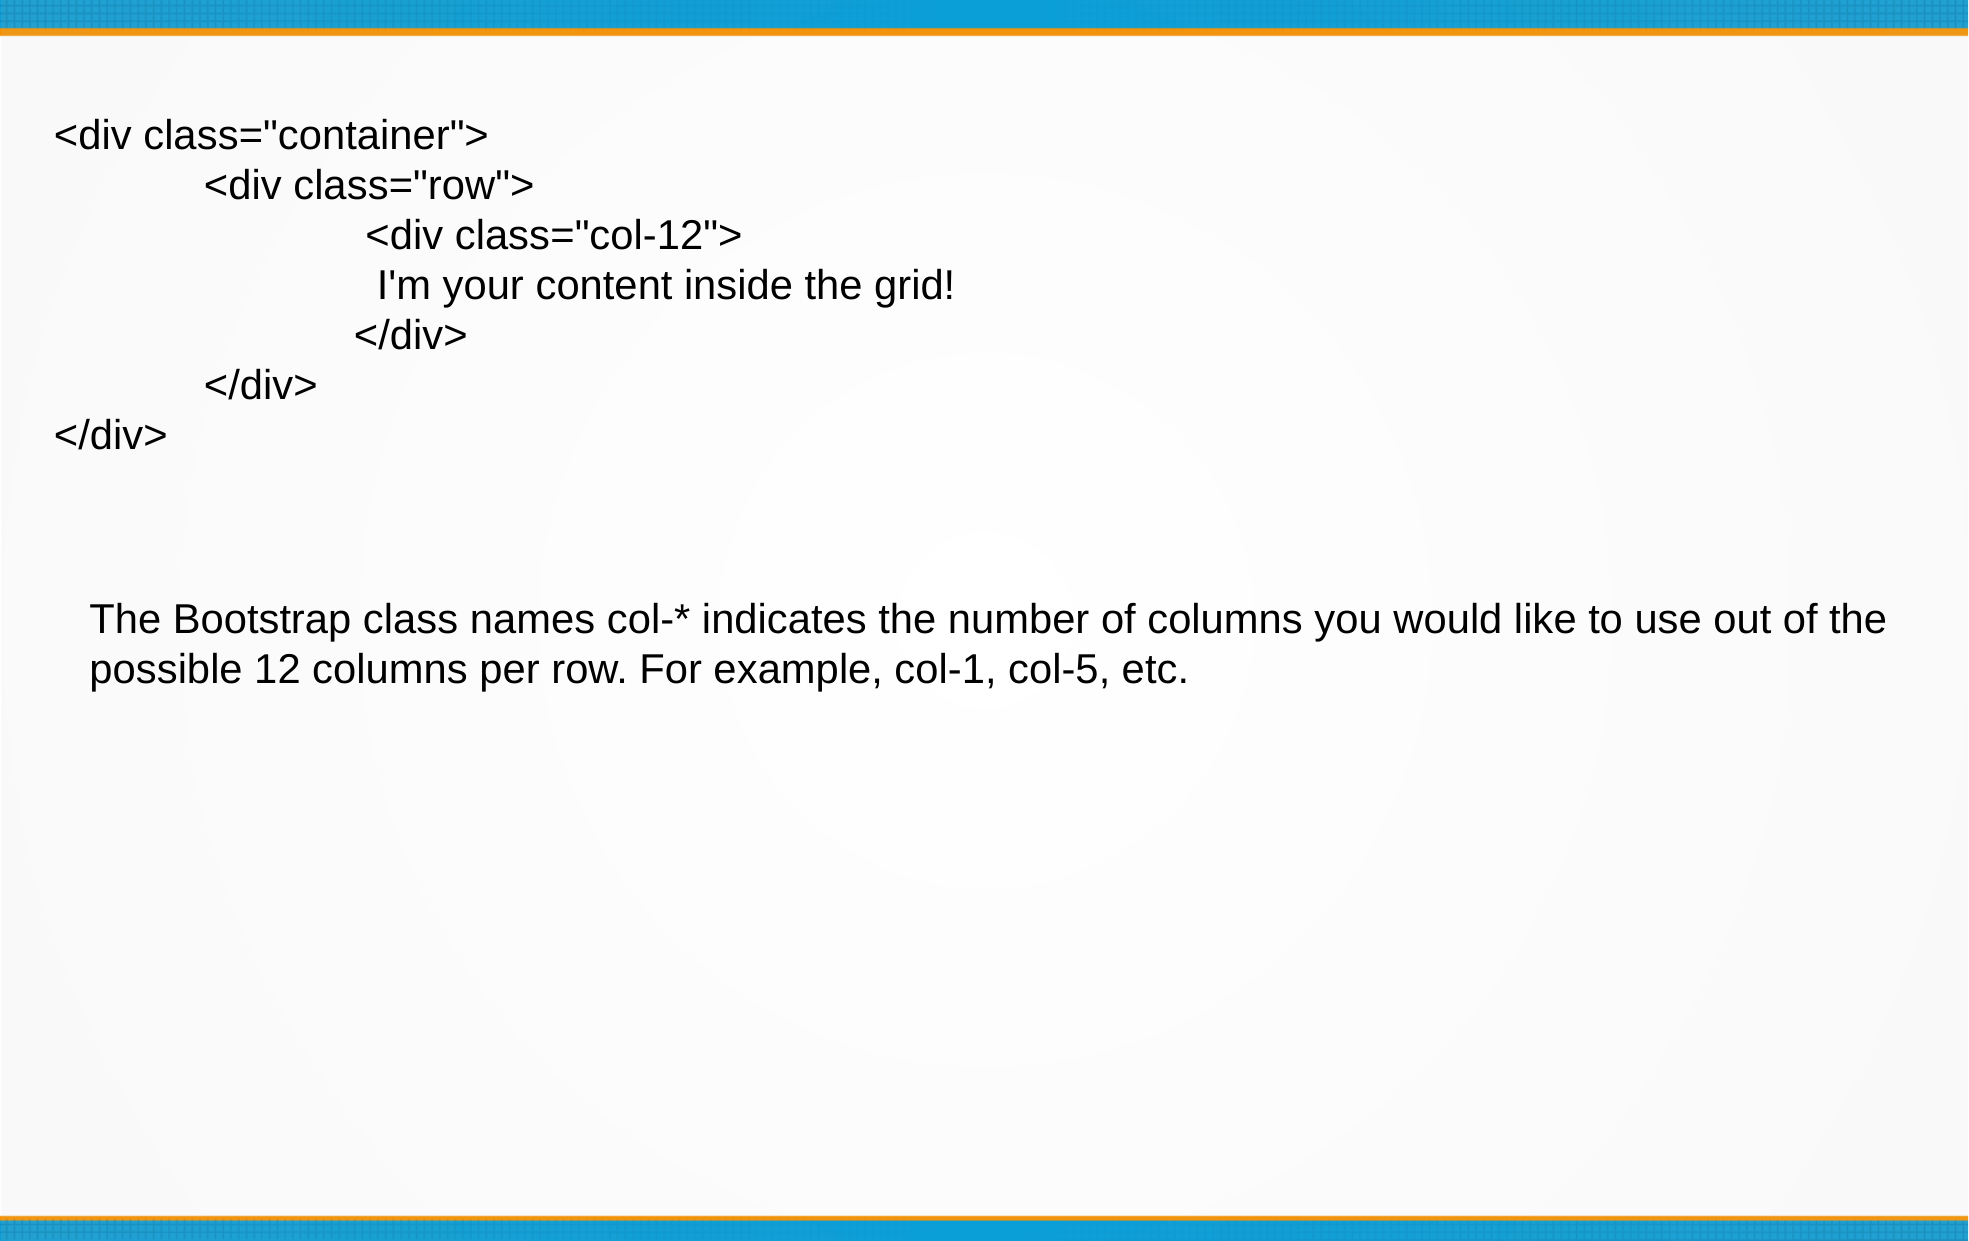

<div class="container">
	<div class="row">
		 <div class="col-12">
		  I'm your content inside the grid!
		</div>
	</div>
</div>
The Bootstrap class names col-* indicates the number of columns you would like to use out of the possible 12 columns per row. For example, col-1, col-5, etc.